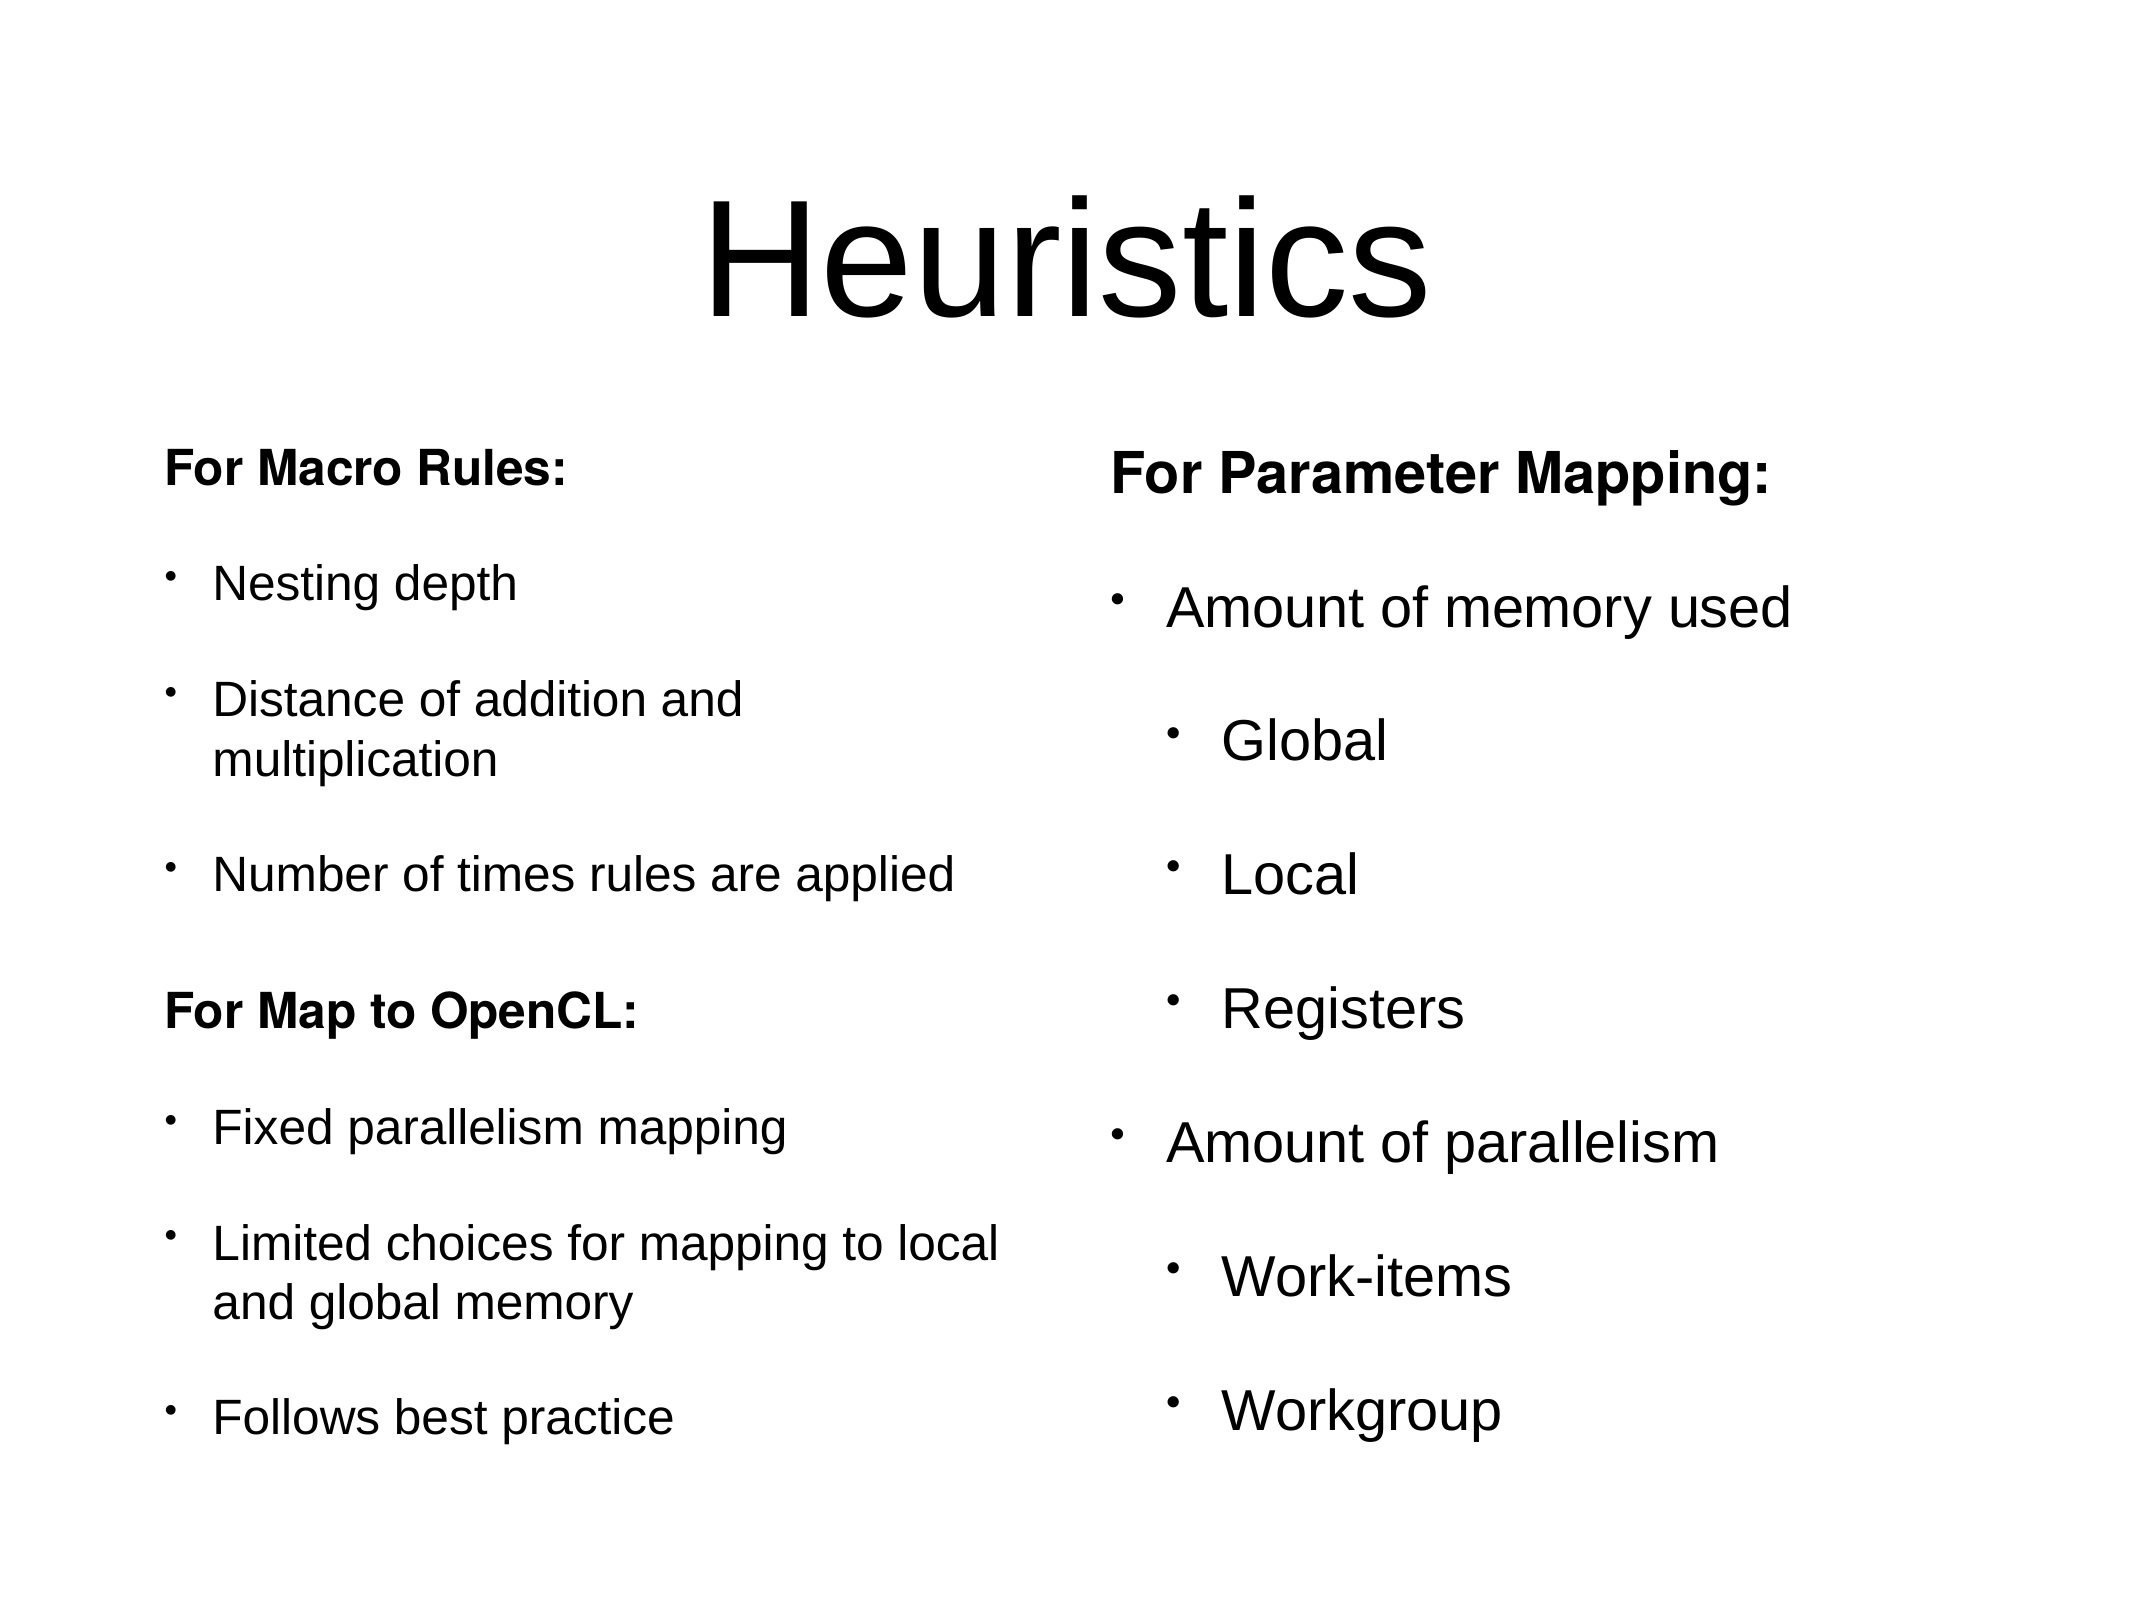

# Heuristics
For Macro Rules:
Nesting depth
Distance of addition and multiplication
Number of times rules are applied
For Parameter Mapping:
Amount of memory used
Global
Local
Registers
Amount of parallelism
Work-items
Workgroup
For Map to OpenCL:
Fixed parallelism mapping
Limited choices for mapping to local and global memory
Follows best practice
32